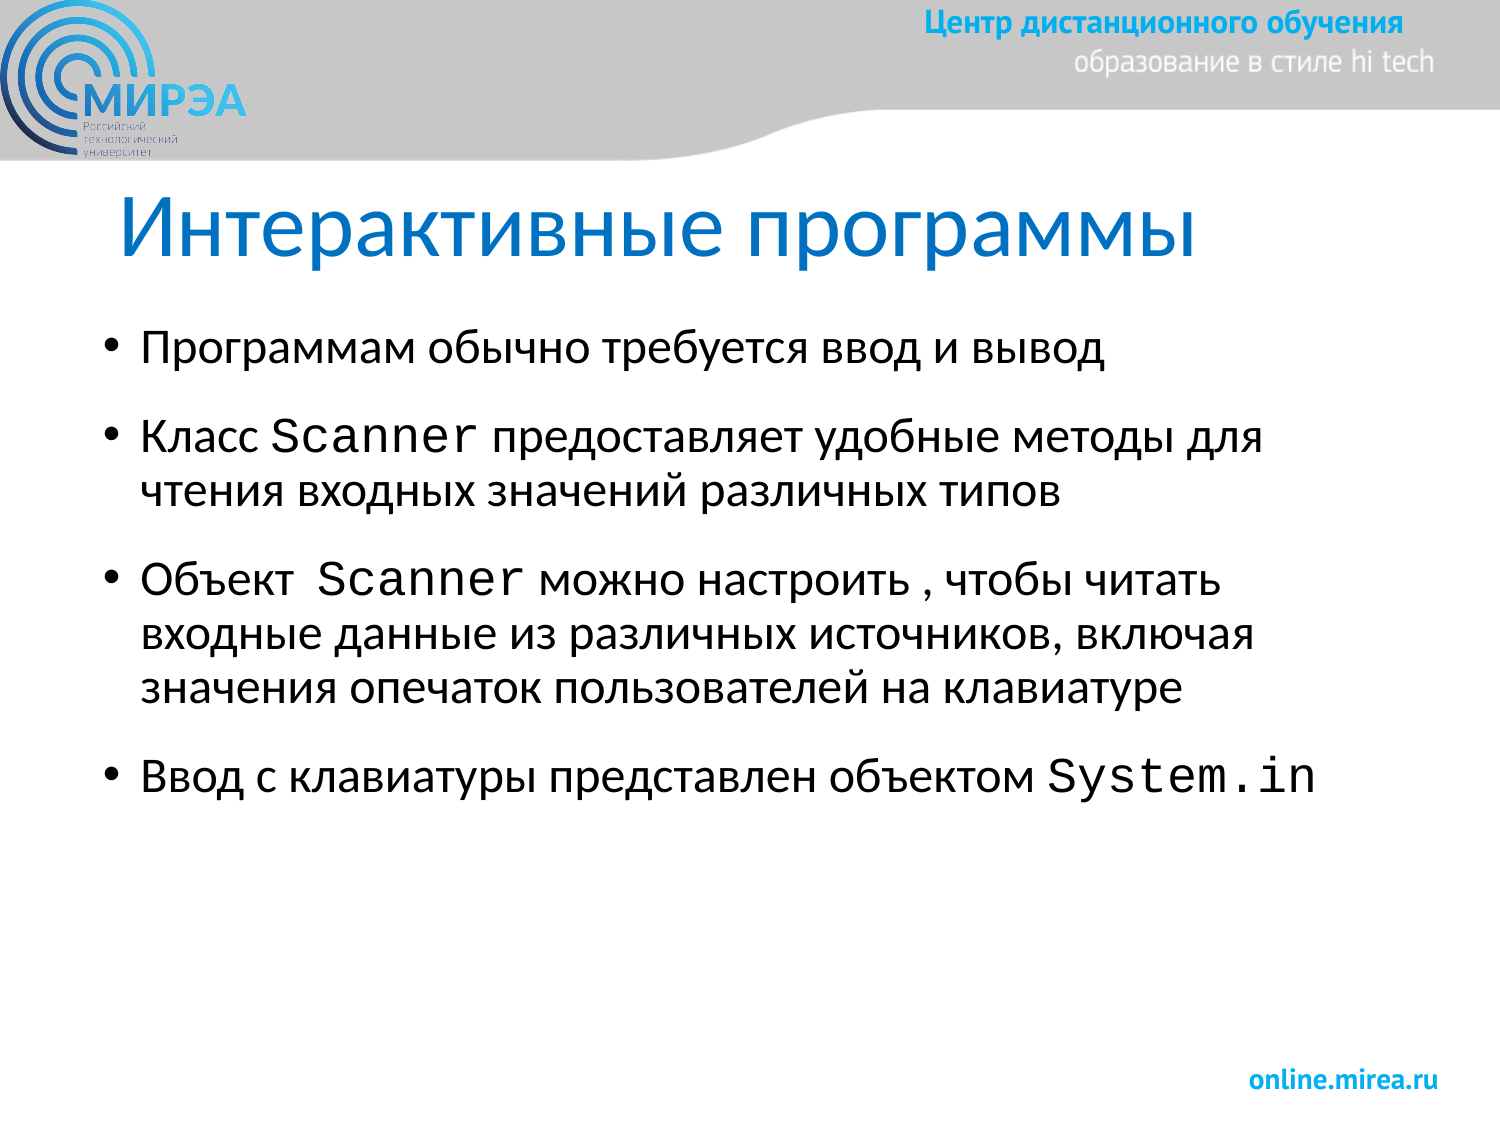

# Интерактивные программы
Программам обычно требуется ввод и вывод
Класс Scanner предоставляет удобные методы для чтения входных значений различных типов
Объект  Scanner можно настроить , чтобы читать входные данные из различных источников, включая значения опечаток пользователей на клавиатуре
Ввод с клавиатуры представлен объектом System.in